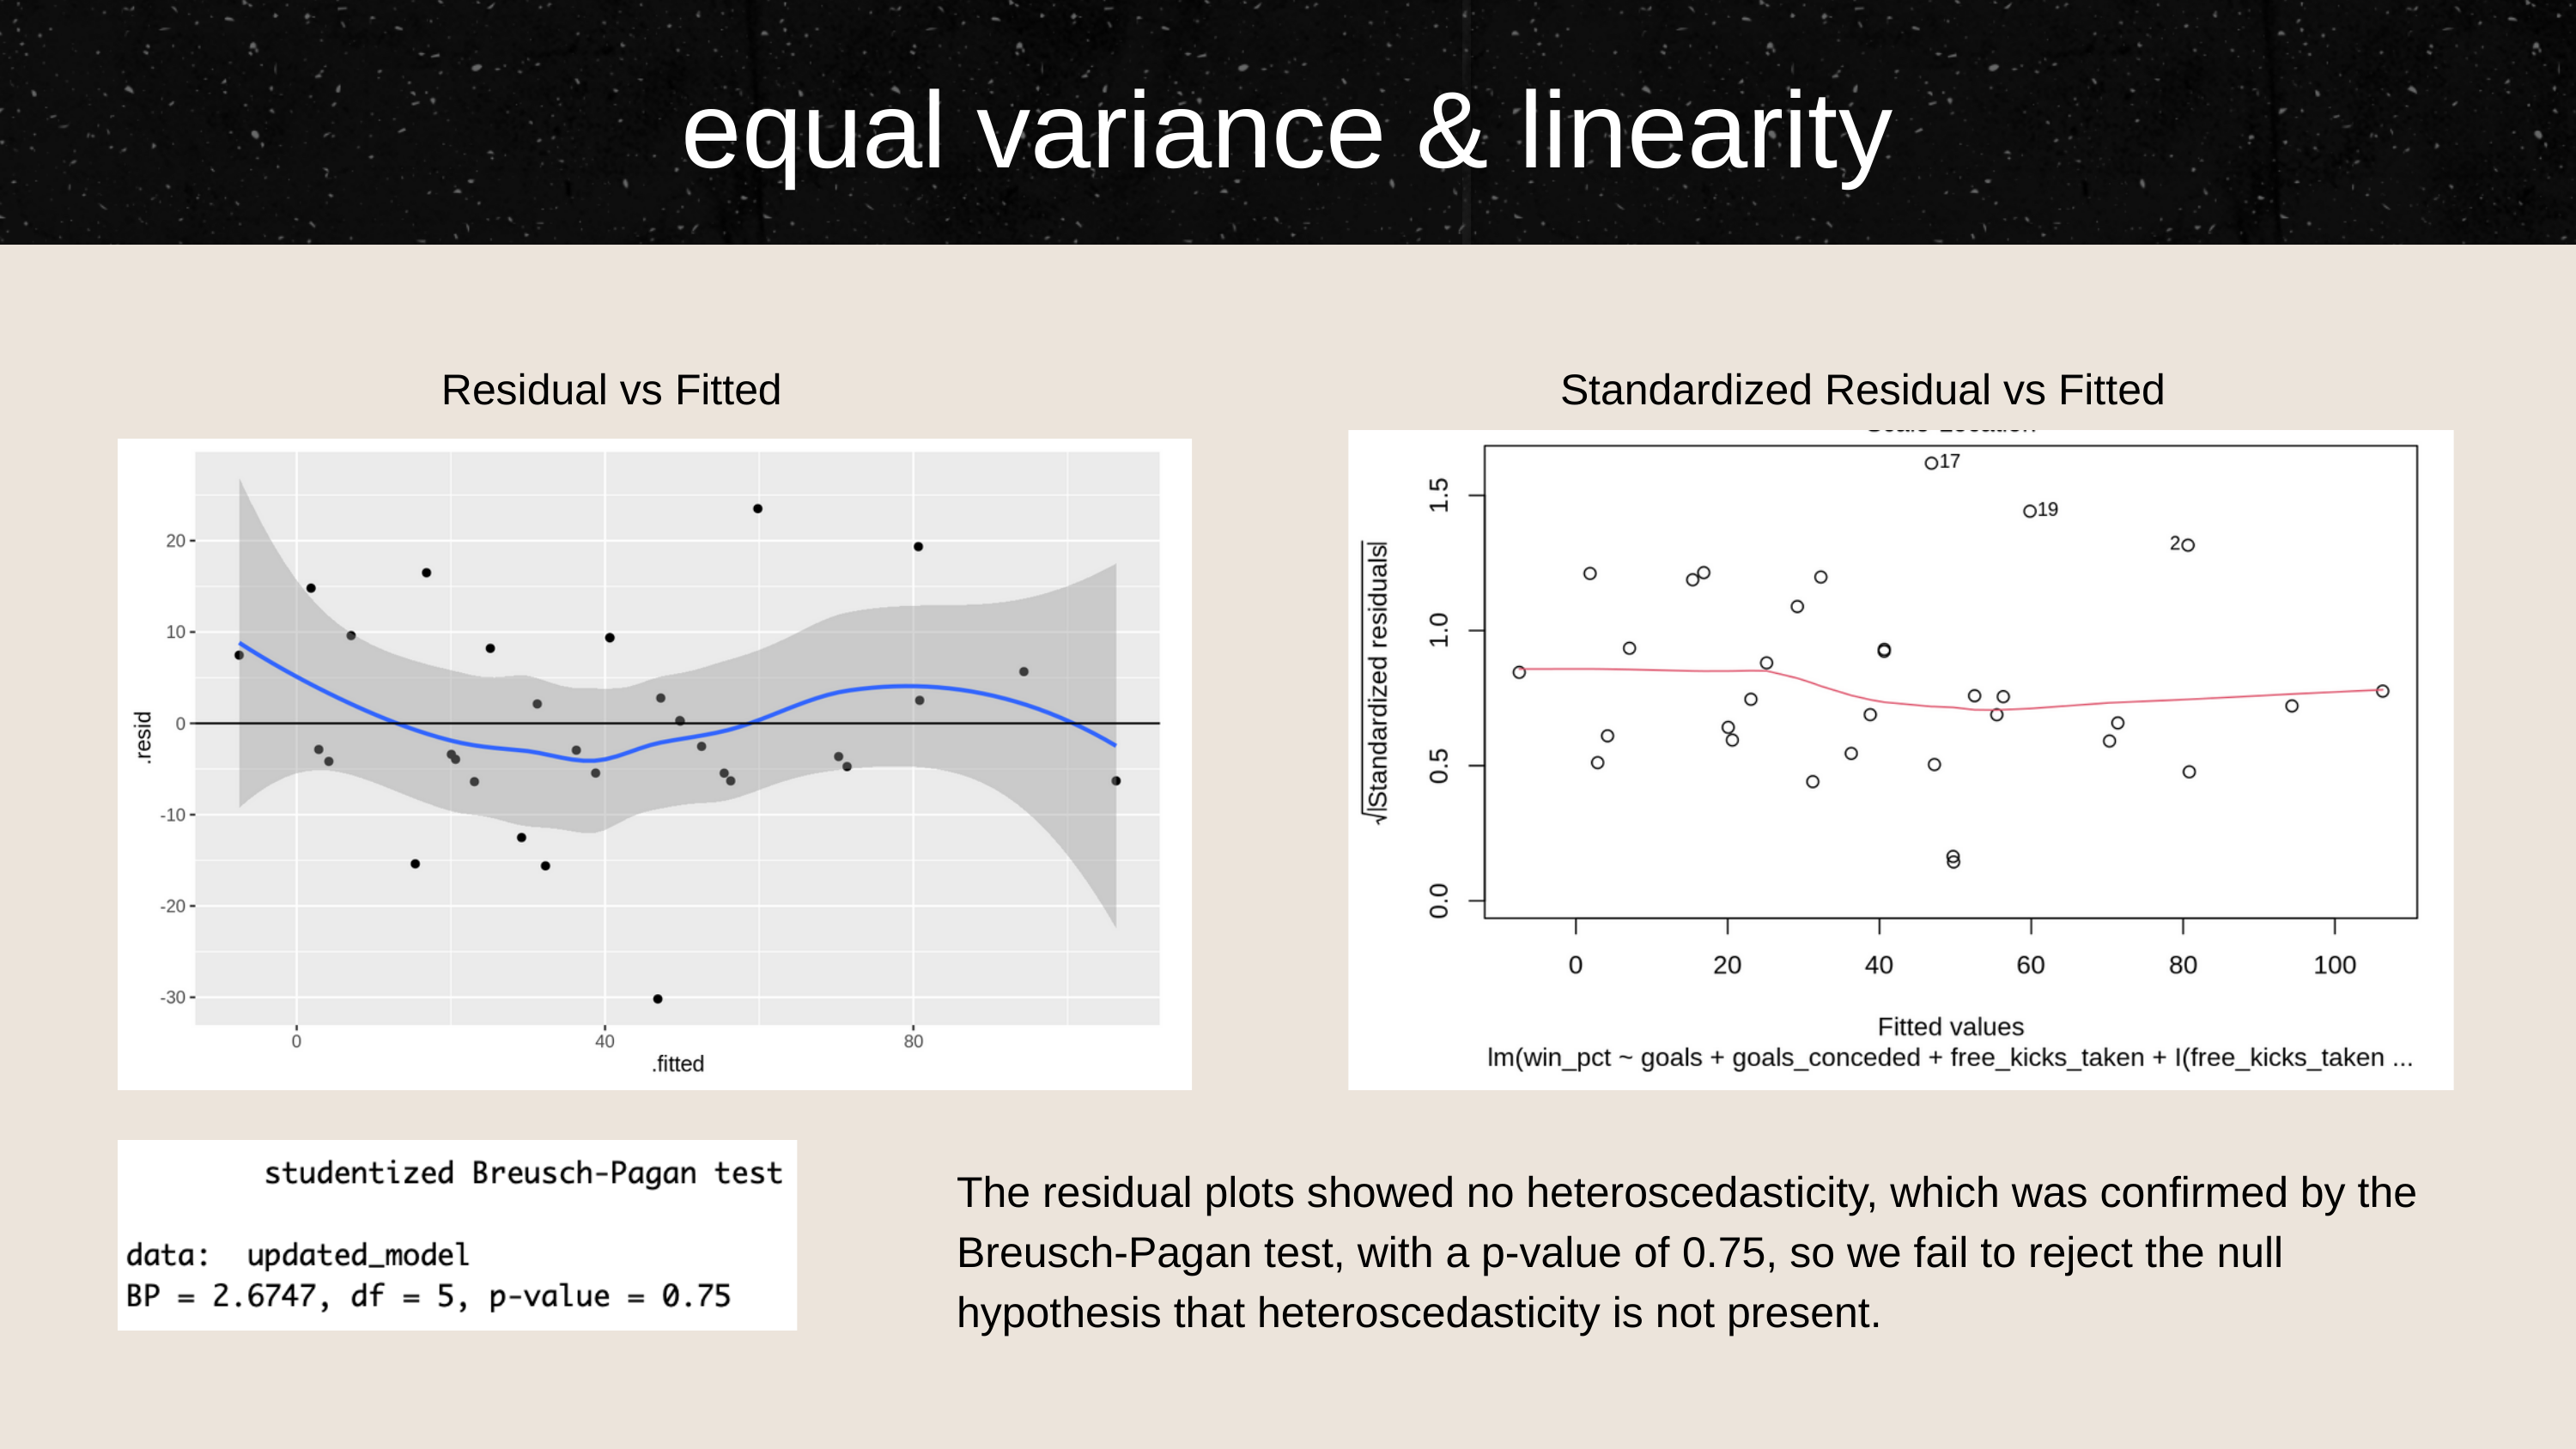

equal variance & linearity
Residual vs Fitted
Standardized Residual vs Fitted

The residual plots showed no heteroscedasticity, which was confirmed by the Breusch-Pagan test, with a p-value of 0.75, so we fail to reject the null hypothesis that heteroscedasticity is not present.